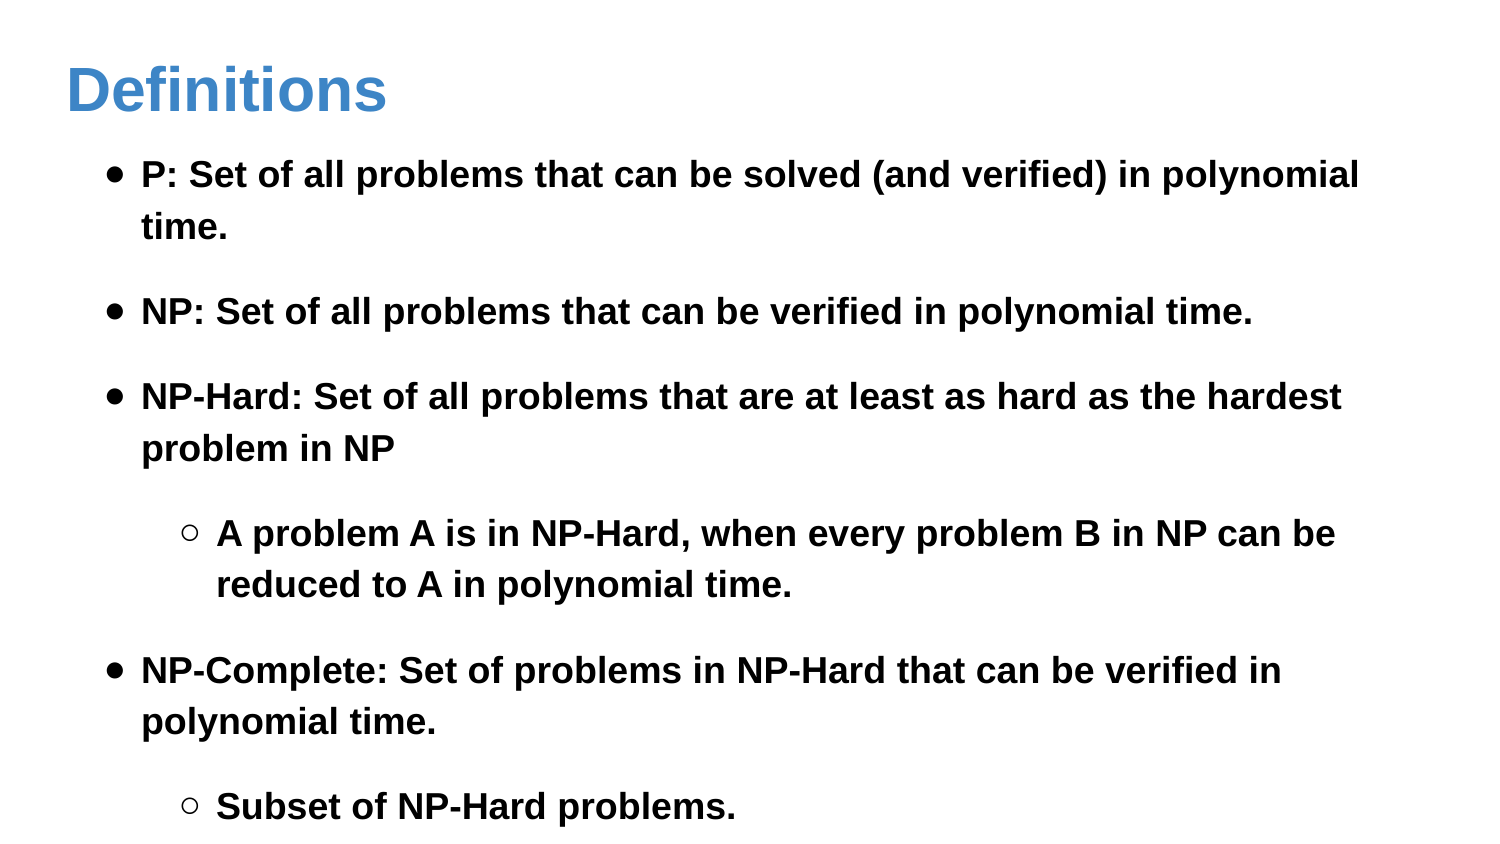

# Definitions
P: Set of all problems that can be solved (and verified) in polynomial time.
NP: Set of all problems that can be verified in polynomial time.
NP-Hard: Set of all problems that are at least as hard as the hardest problem in NP
A problem A is in NP-Hard, when every problem B in NP can be reduced to A in polynomial time.
NP-Complete: Set of problems in NP-Hard that can be verified in polynomial time.
Subset of NP-Hard problems.